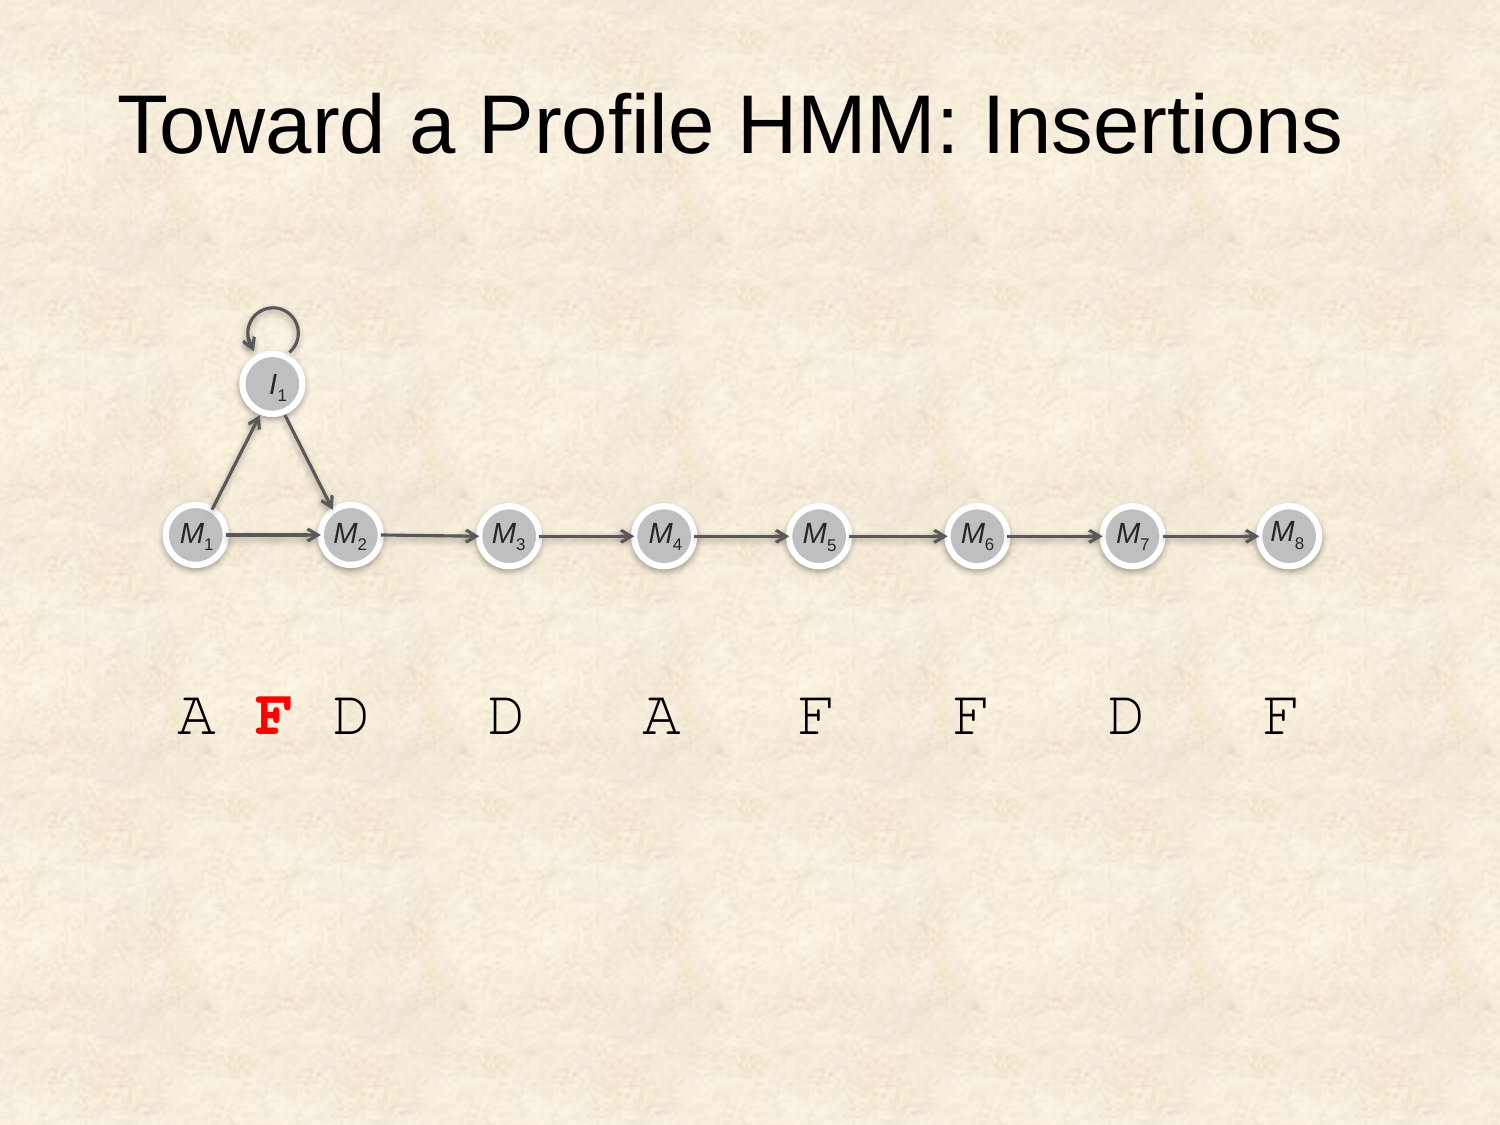

Toward a Profile HMM: Insertions

I1

M8

M1
M2
M3
M4
M6
M7
M5
A   D   D   A   F   F   D   F
F